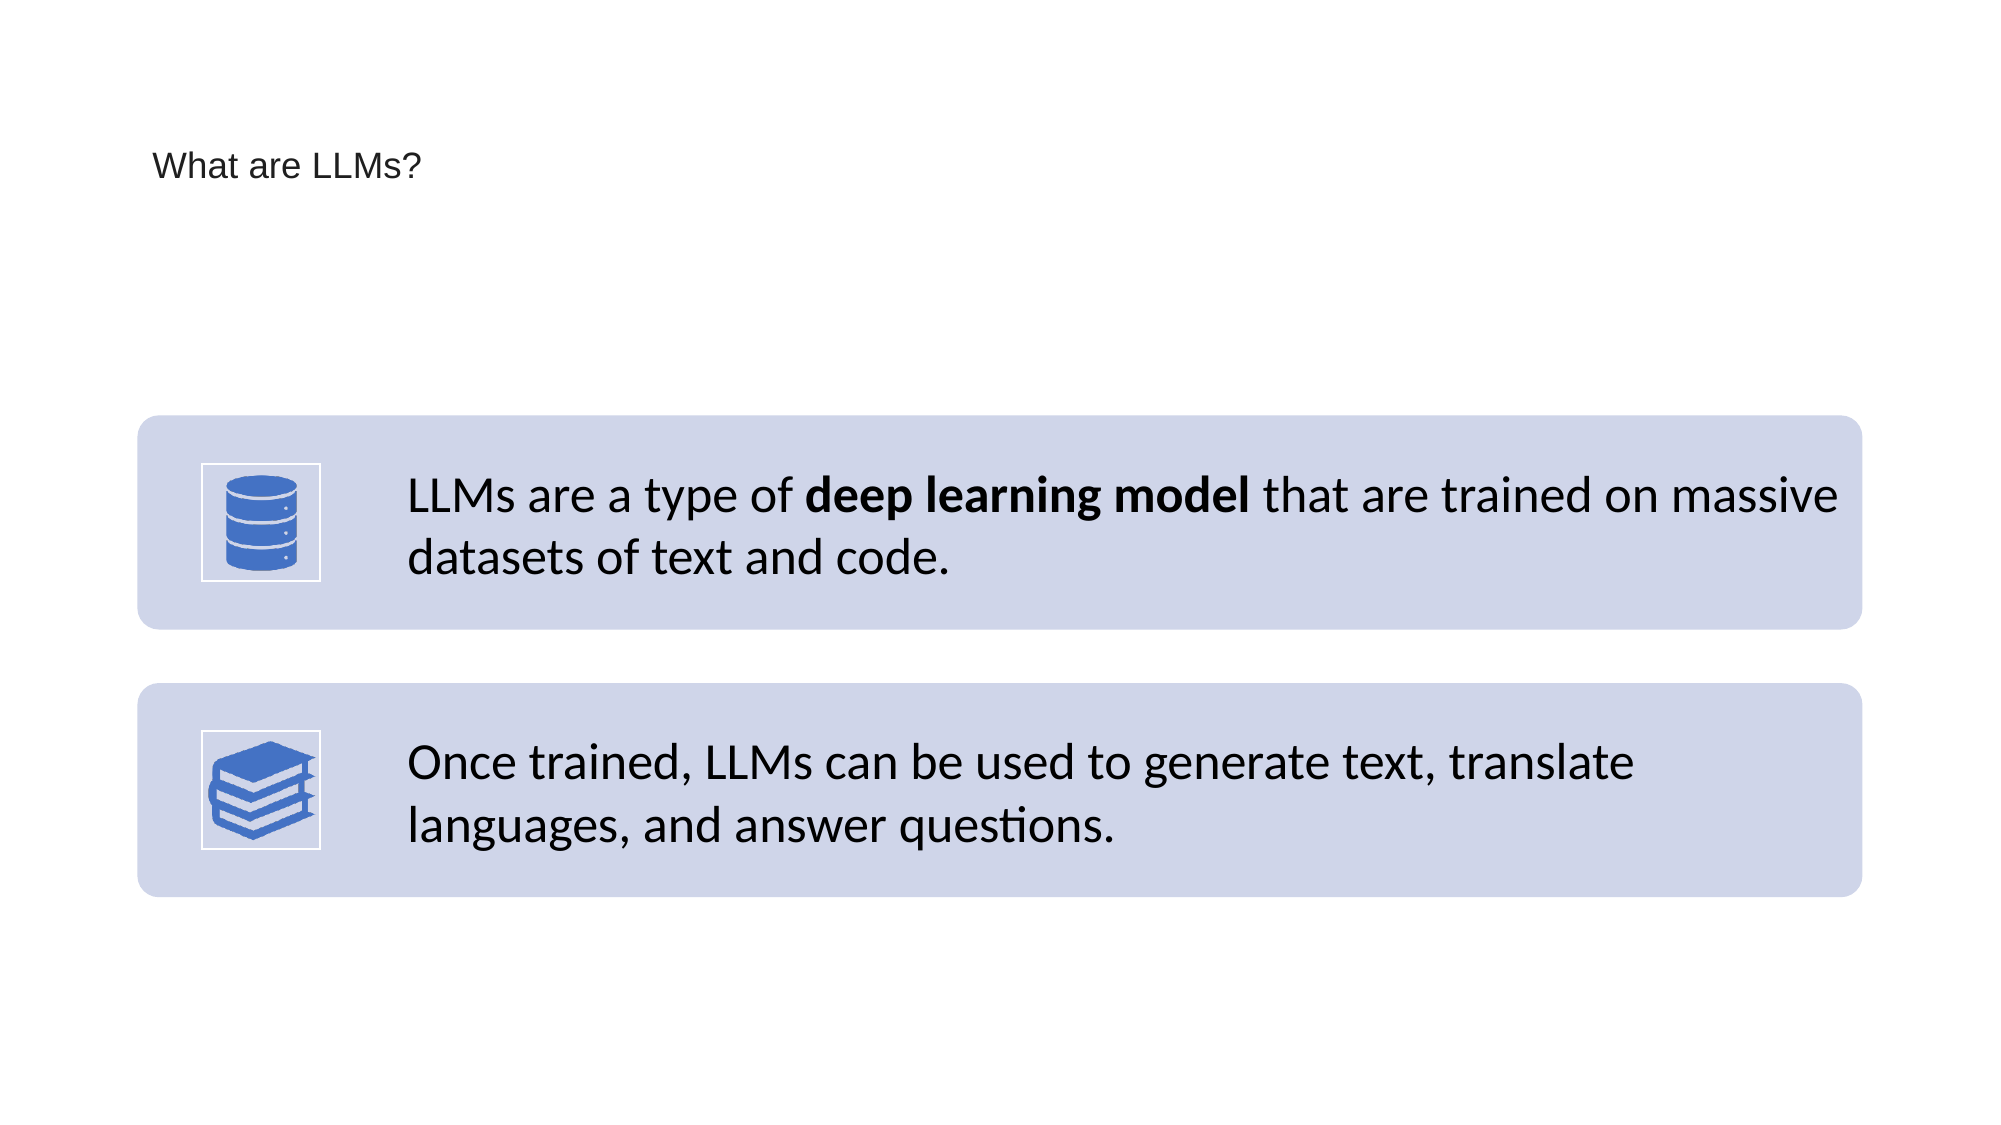

# What are LLMs?
LLMs are a type of deep learning model that are trained on massive datasets of text and code.
Once trained, LLMs can be used to generate text, translate languages, and answer questions.